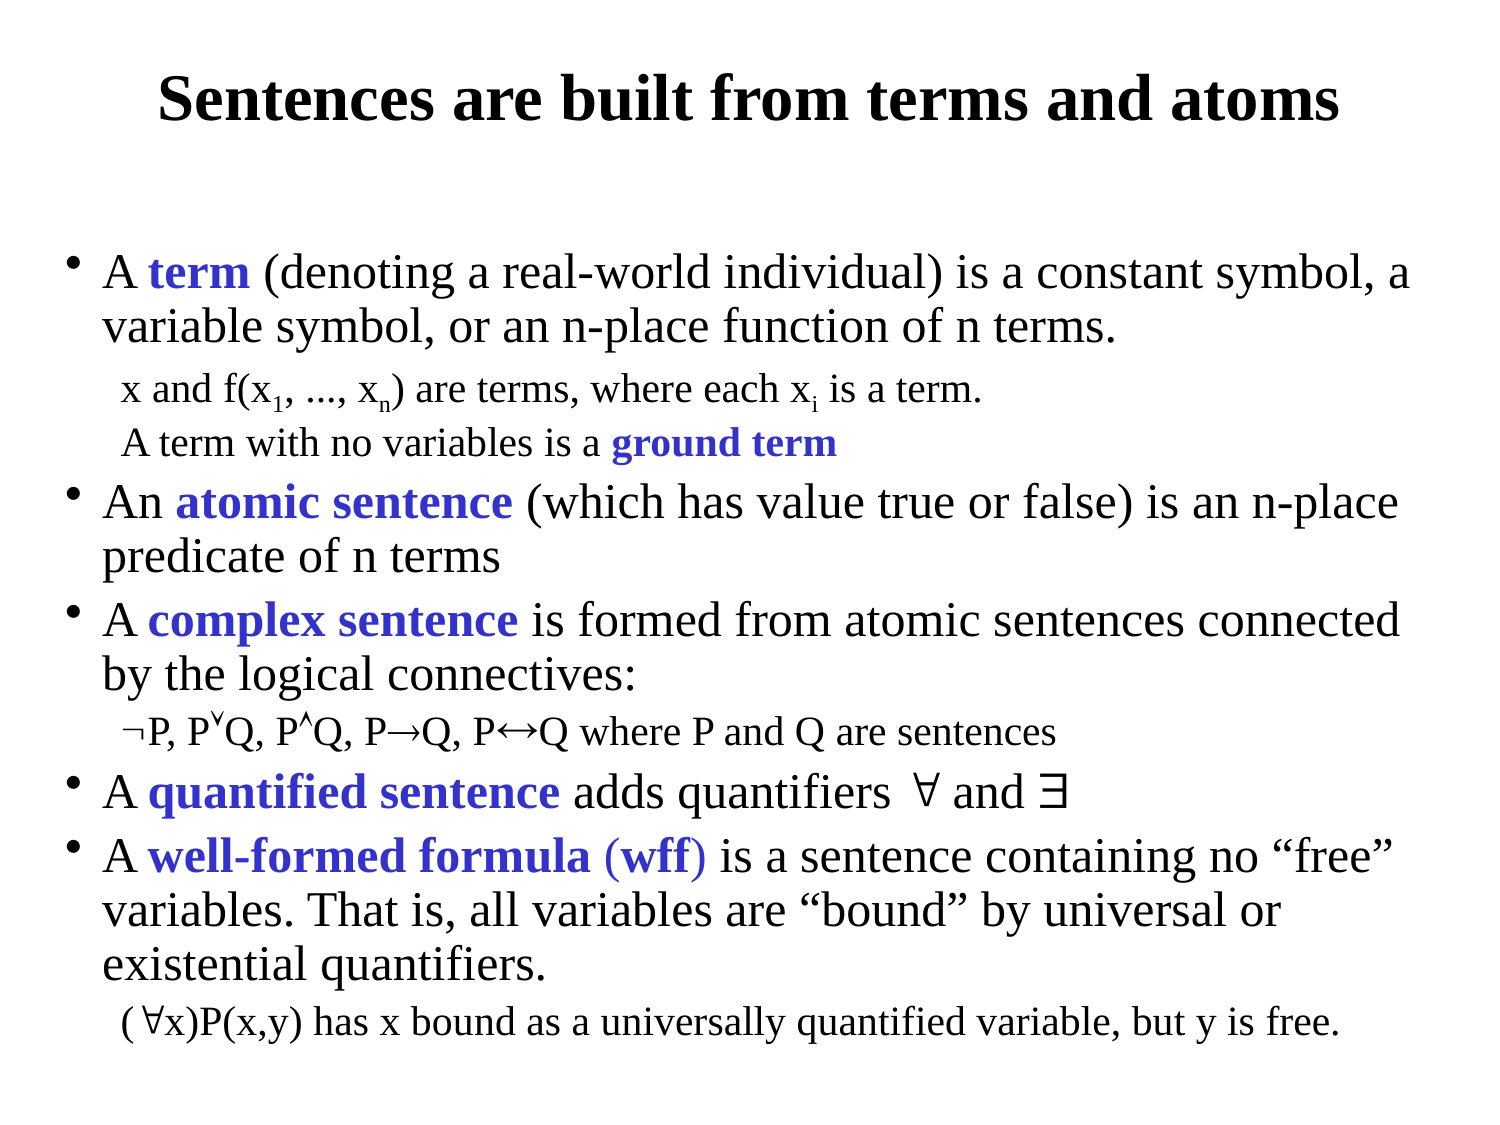

# Sentences are built from terms and atoms
A term (denoting a real-world individual) is a constant symbol, a variable symbol, or an n-place function of n terms.
x and f(x1, ..., xn) are terms, where each xi is a term.
A term with no variables is a ground term
An atomic sentence (which has value true or false) is an n-place predicate of n terms
A complex sentence is formed from atomic sentences connected by the logical connectives:
¬P, P∨Q, P∧Q, P→Q, P↔Q where P and Q are sentences
A quantified sentence adds quantifiers ∀ and ∃
A well-formed formula (wff) is a sentence containing no “free” variables. That is, all variables are “bound” by universal or existential quantifiers.
(∀x)P(x,y) has x bound as a universally quantified variable, but y is free.